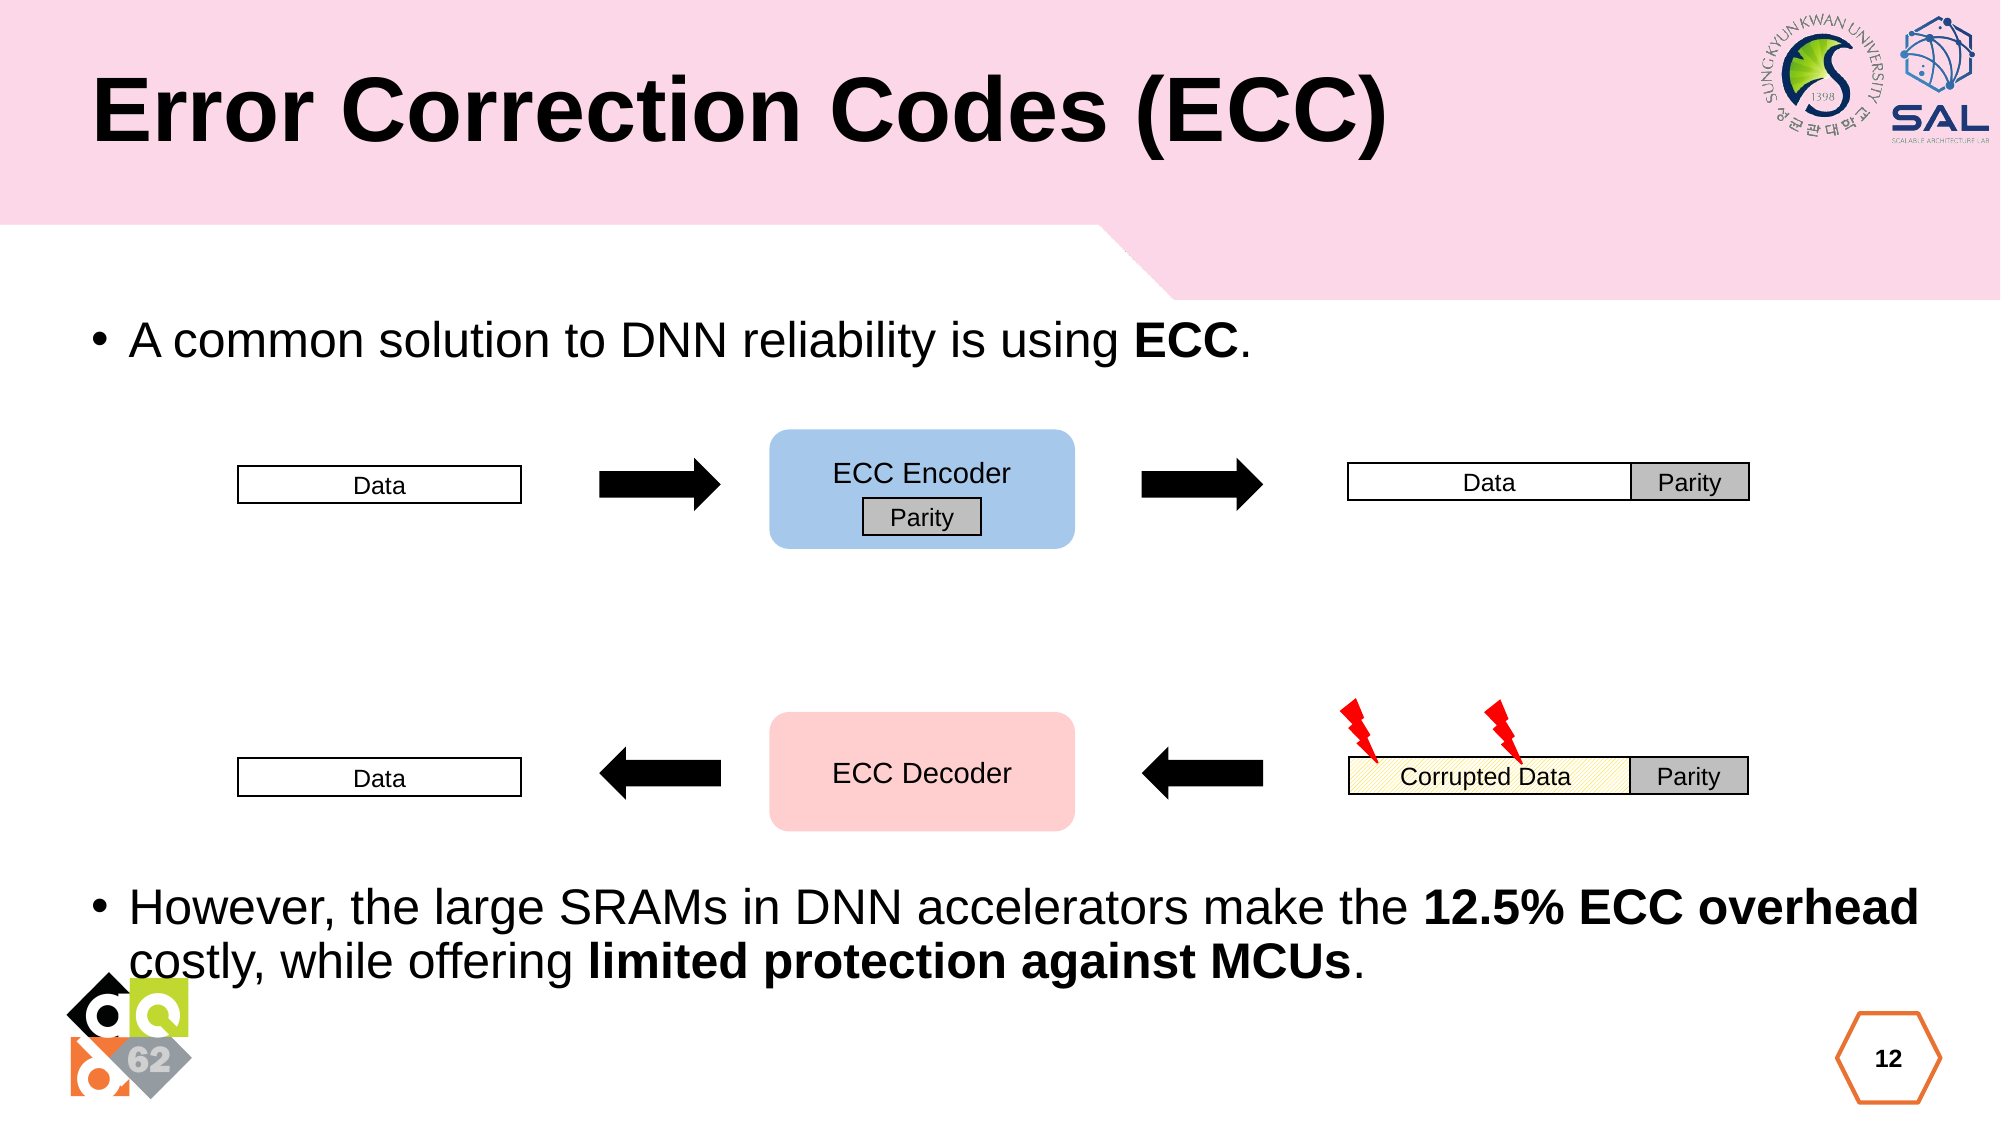

# Error Correction Codes (ECC)
A common solution to DNN reliability is using ECC.

However, the large SRAMs in DNN accelerators make the 12.5% ECC overhead costly, while offering limited protection against MCUs.

ECC Encoder

Data
Parity
Data
Parity

ECC Decoder

Parity
Corrupted Data
Data
12